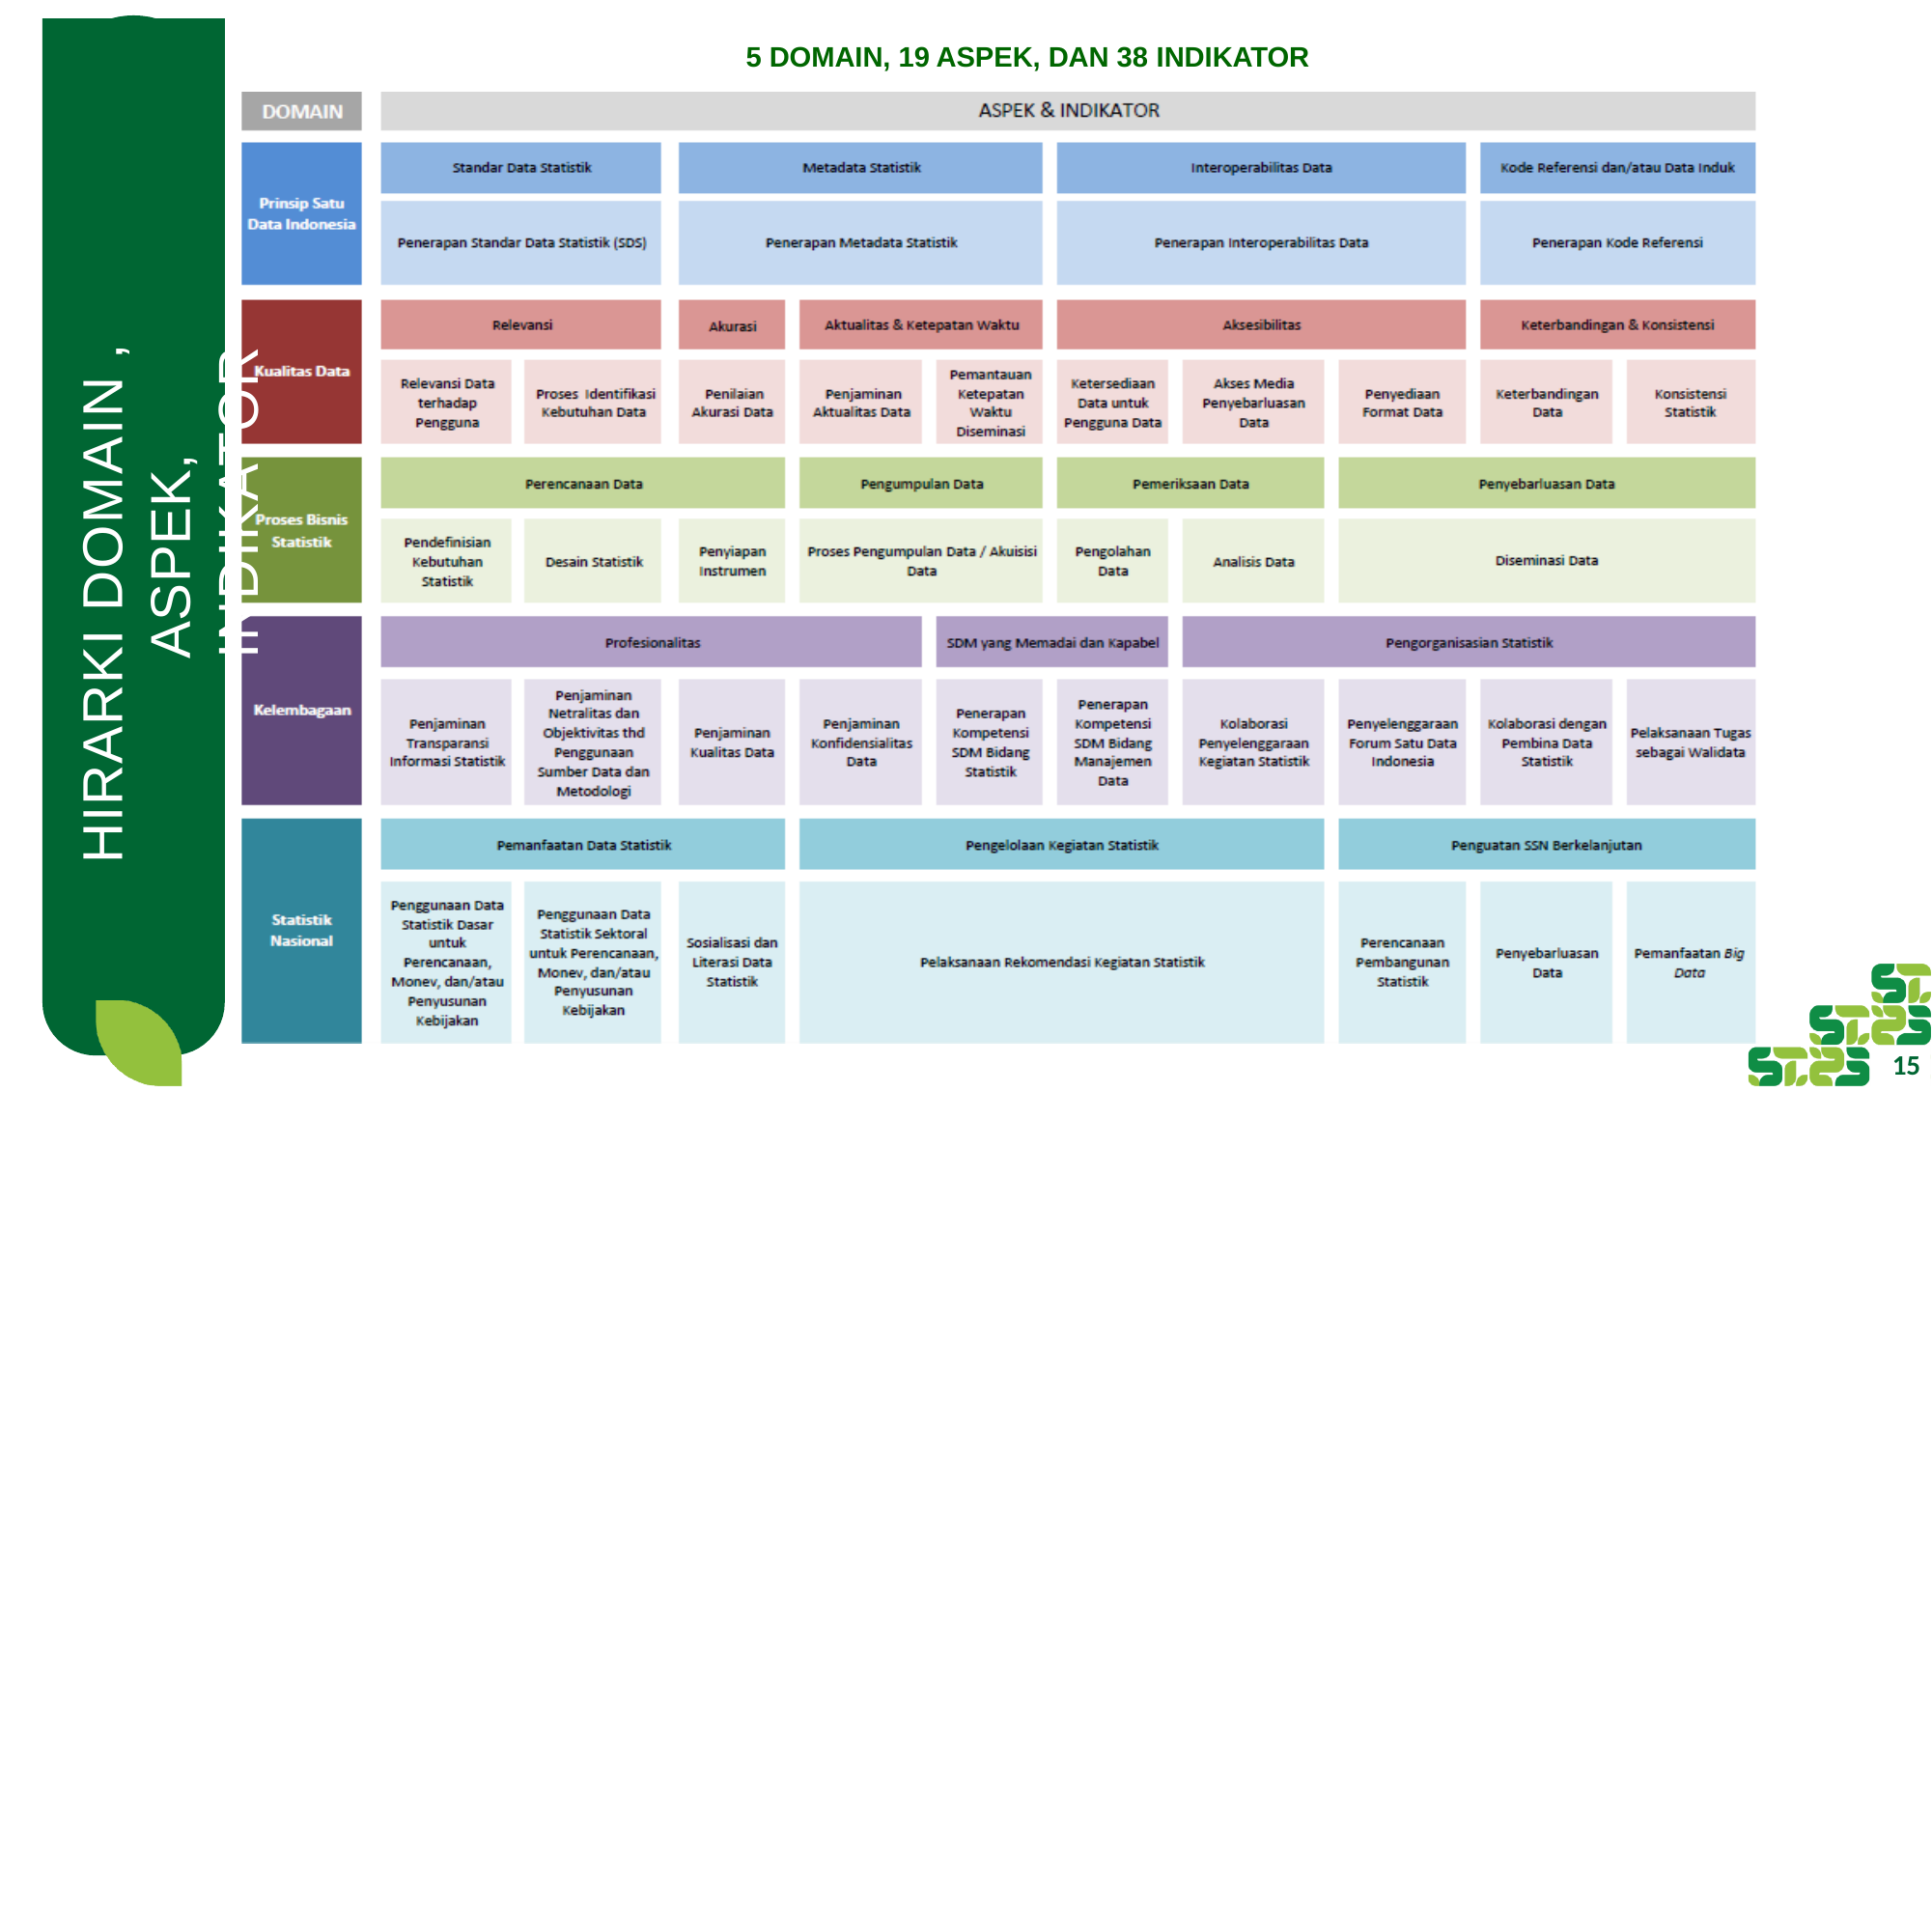

5 DOMAIN, 19 ASPEK, DAN 38 INDIKATOR

HIRARKI DOMAIN , ASPEK,  INDIKATOR

15